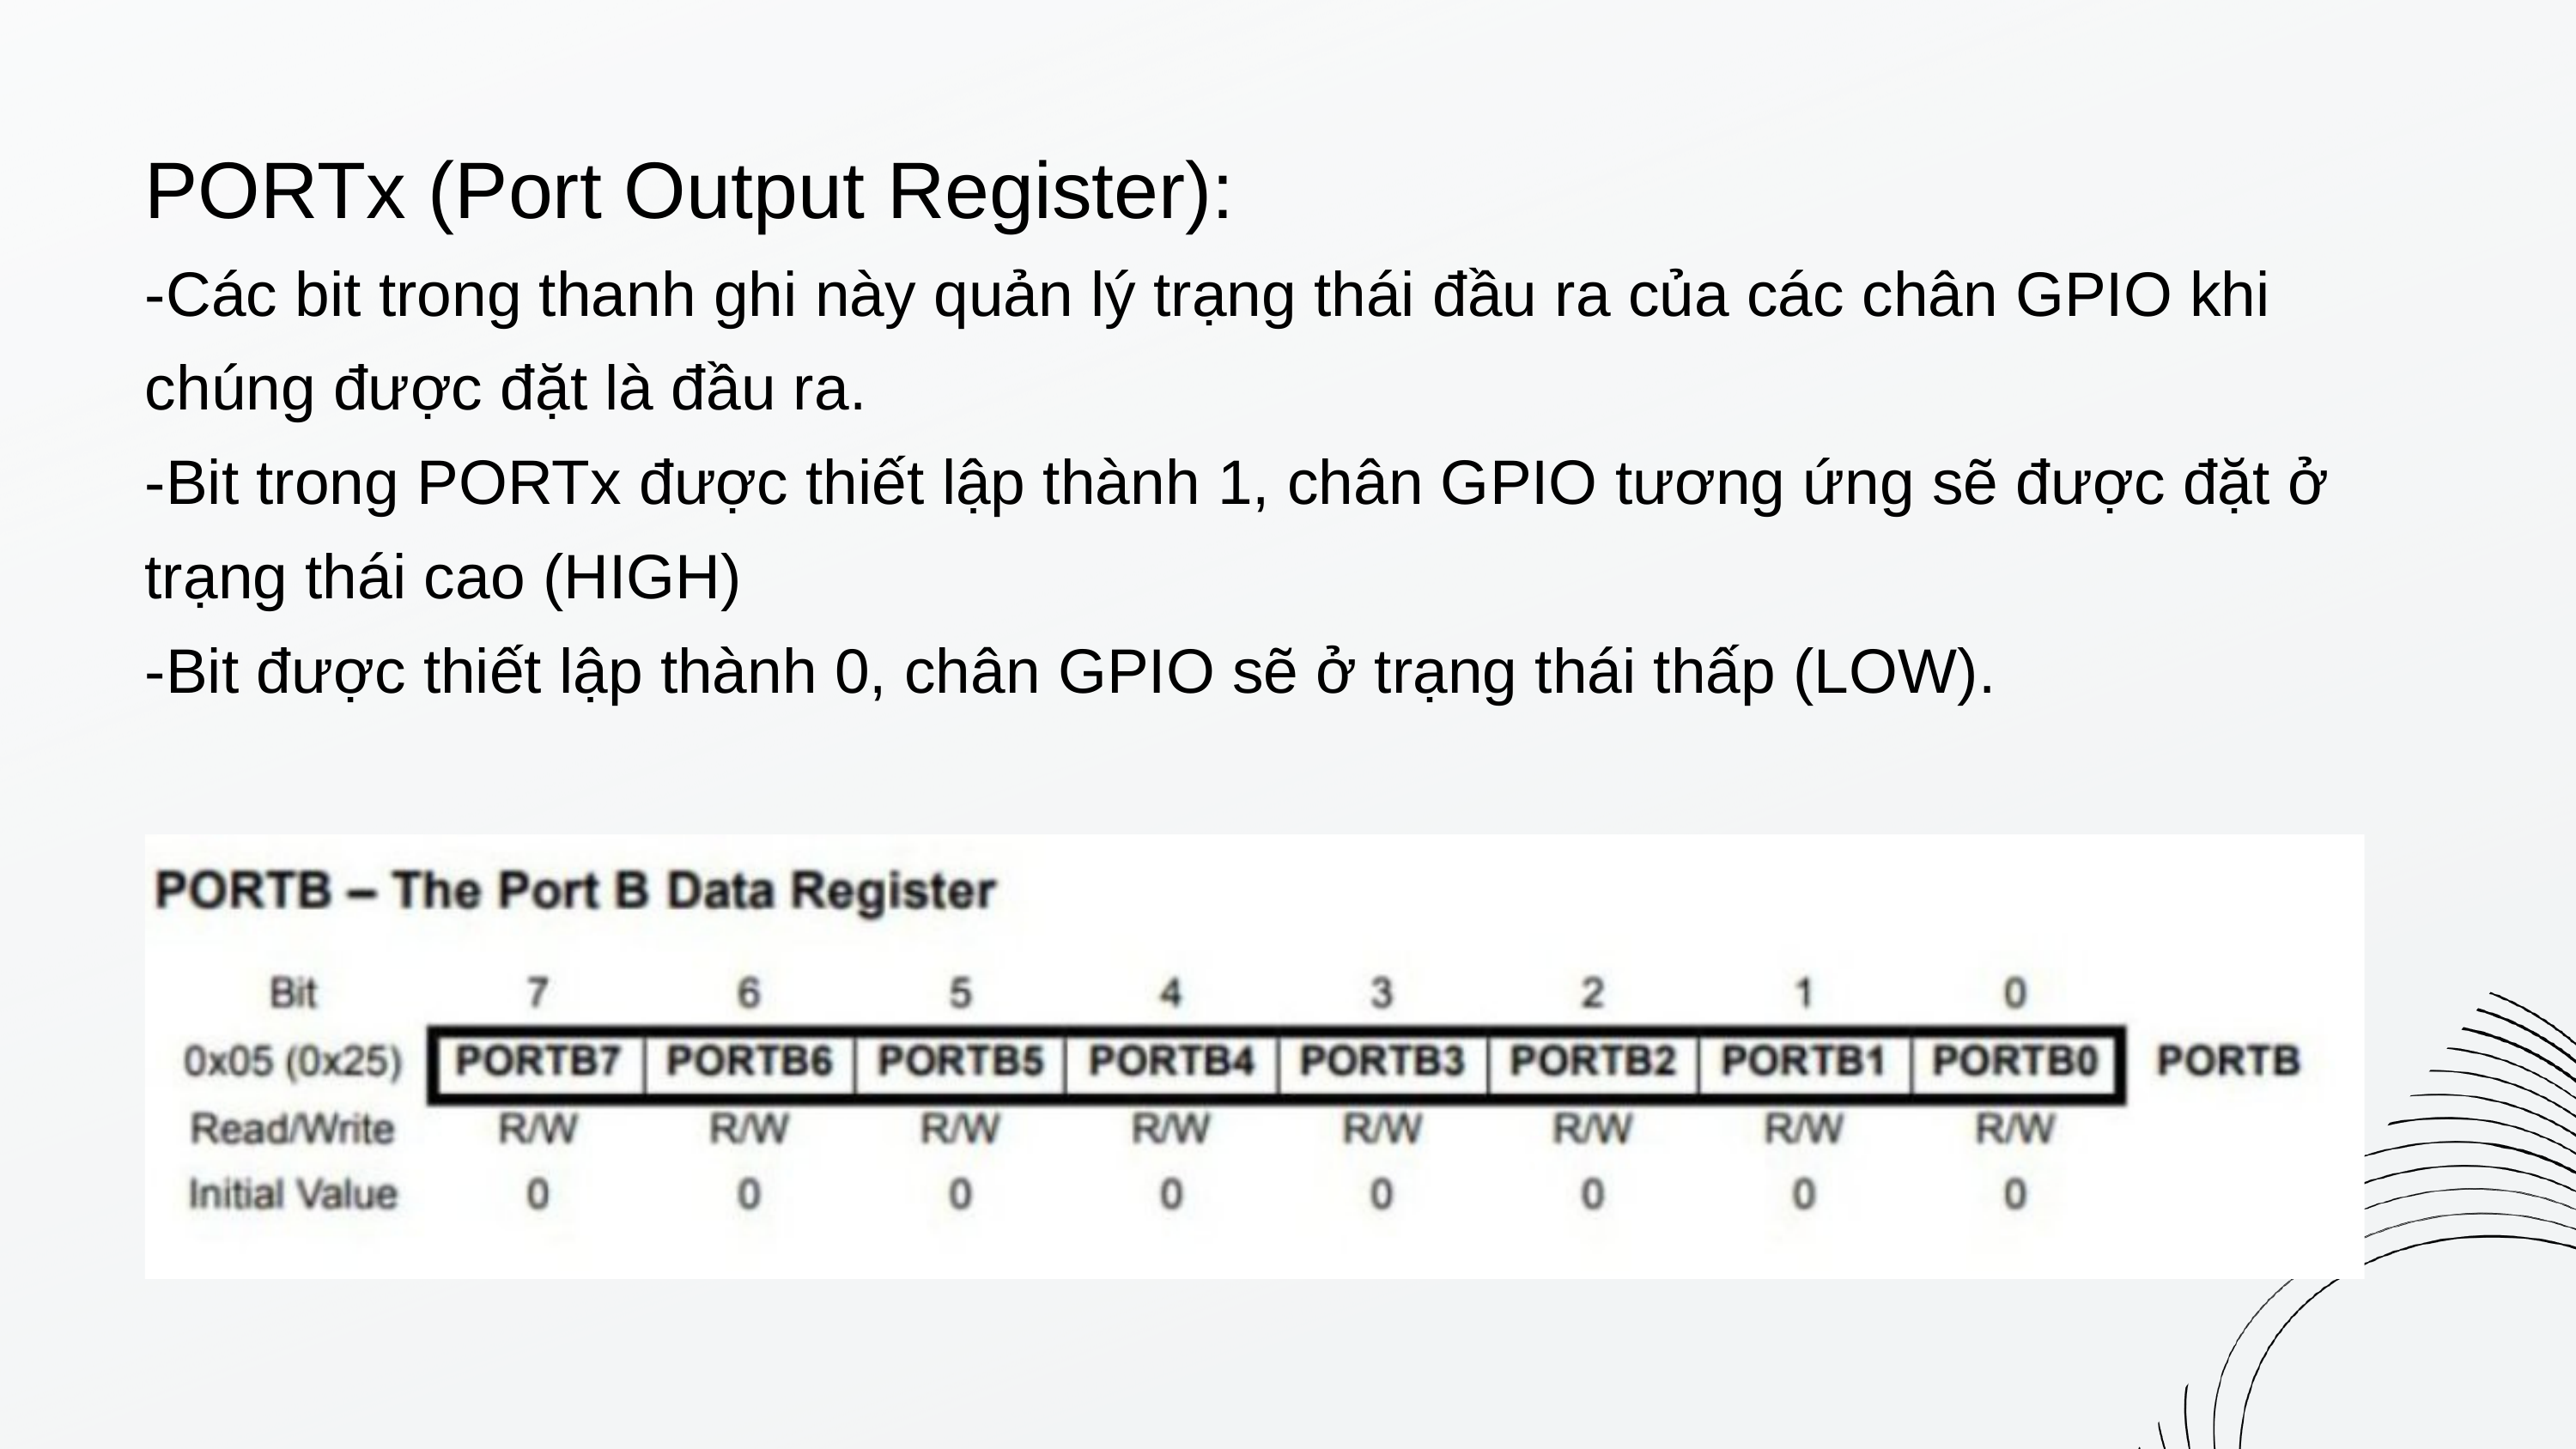

PORTx (Port Output Register):
-Các bit trong thanh ghi này quản lý trạng thái đầu ra của các chân GPIO khi chúng được đặt là đầu ra.
-Bit trong PORTx được thiết lập thành 1, chân GPIO tương ứng sẽ được đặt ở trạng thái cao (HIGH)
-Bit được thiết lập thành 0, chân GPIO sẽ ở trạng thái thấp (LOW).

20